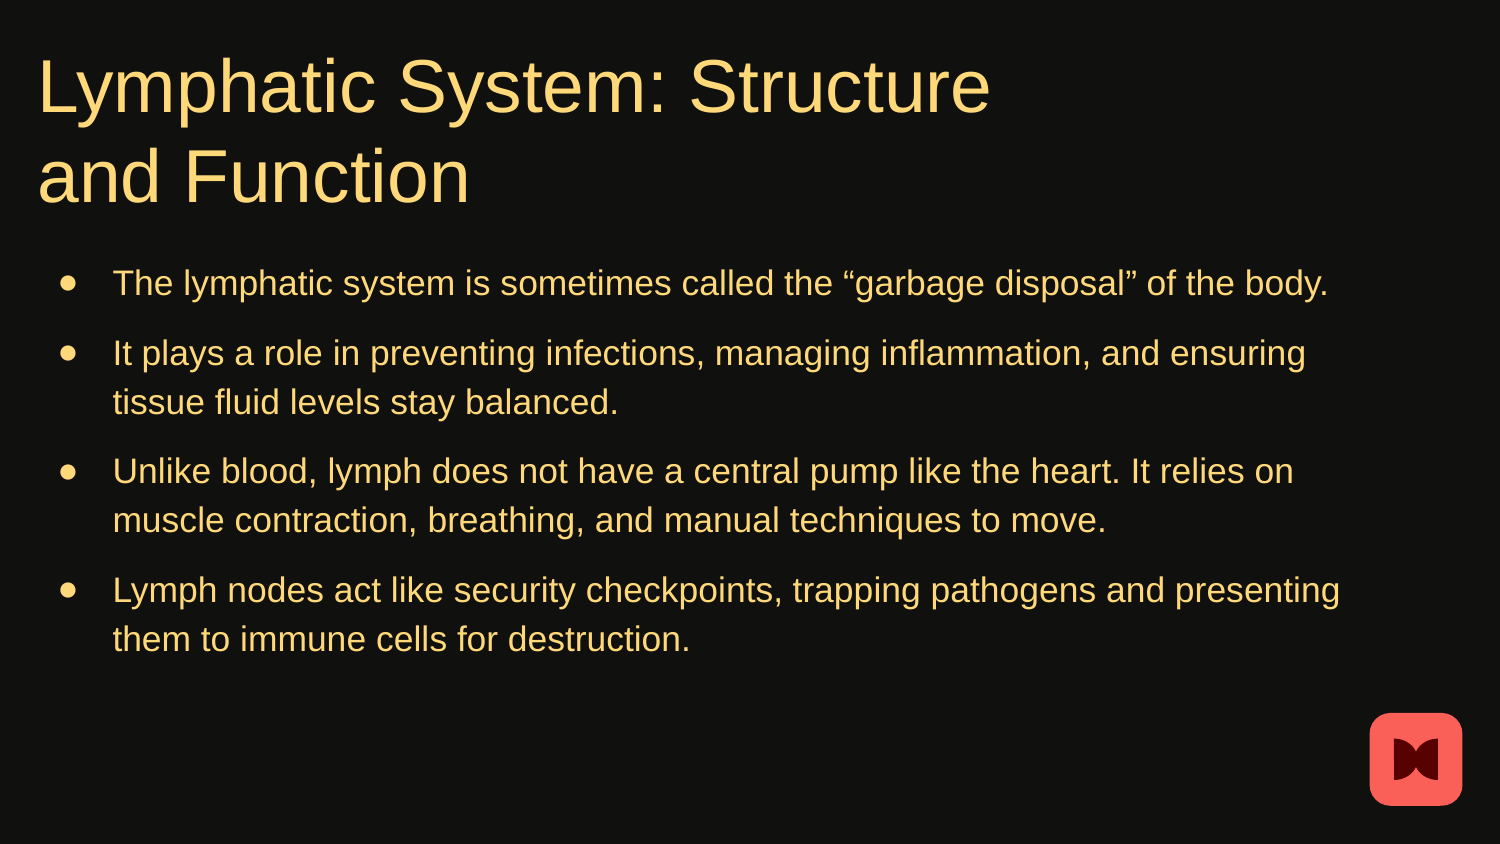

# Lymphatic System: Structure and Function
The lymphatic system is sometimes called the “garbage disposal” of the body.
It plays a role in preventing infections, managing inflammation, and ensuring tissue fluid levels stay balanced.
Unlike blood, lymph does not have a central pump like the heart. It relies on muscle contraction, breathing, and manual techniques to move.
Lymph nodes act like security checkpoints, trapping pathogens and presenting them to immune cells for destruction.